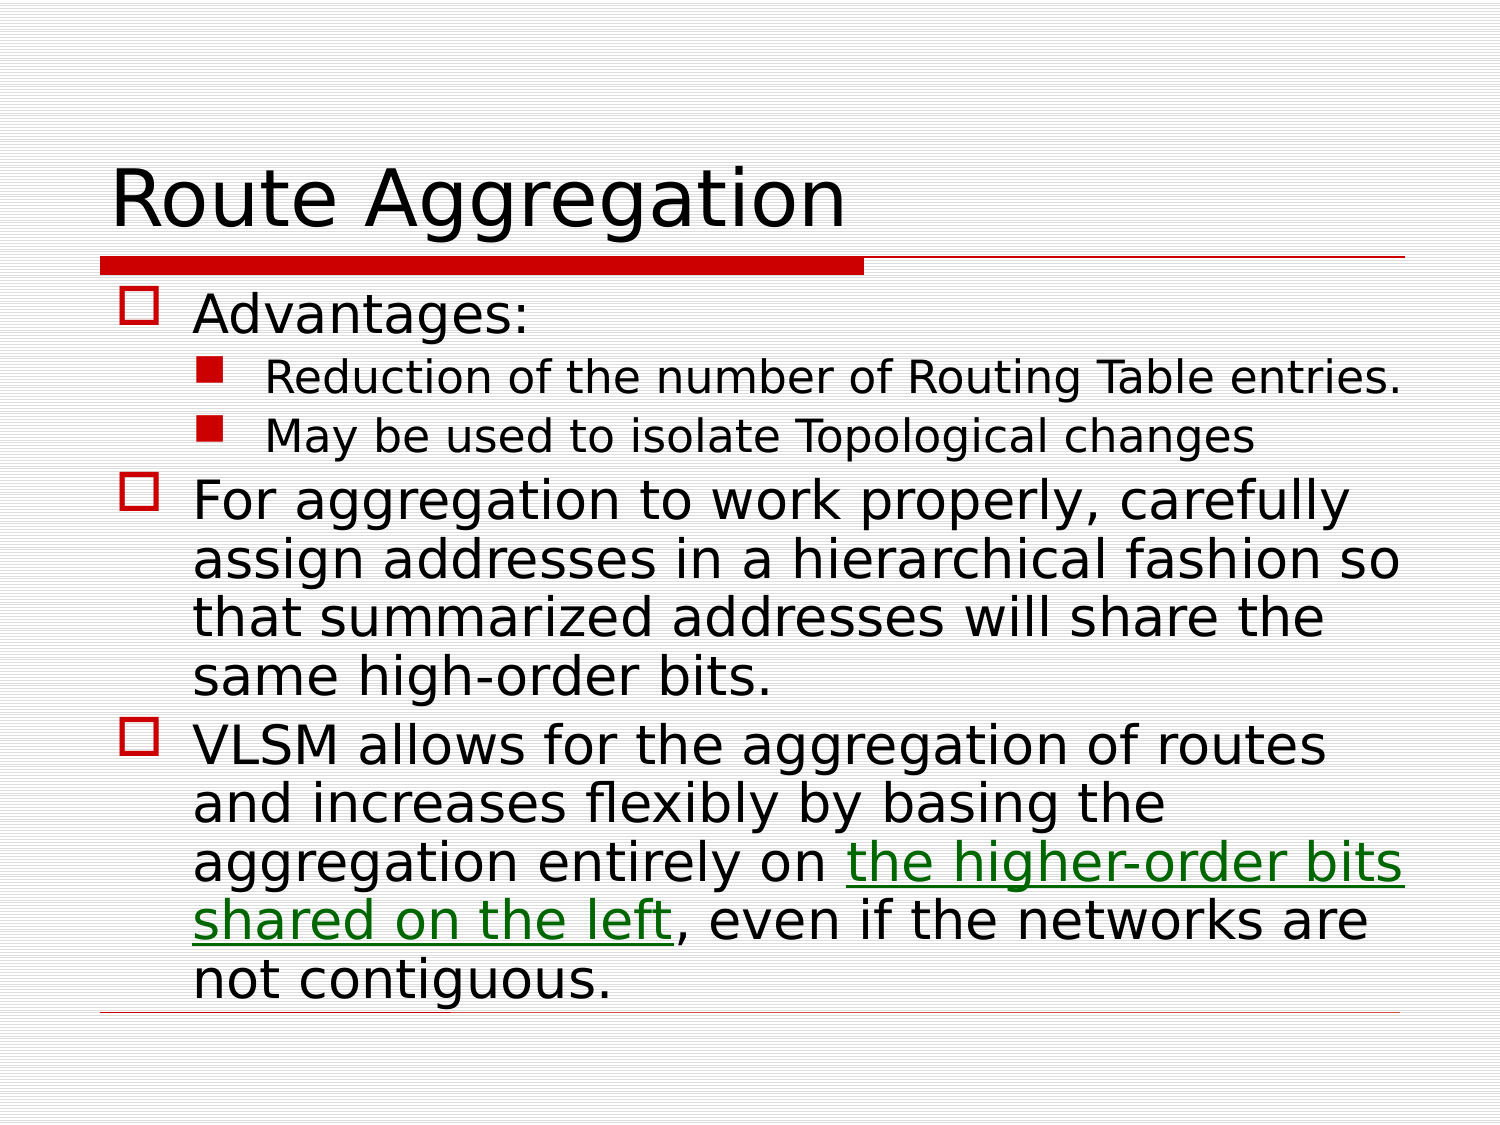

# Route Aggregation
Advantages:
Reduction of the number of Routing Table entries.
May be used to isolate Topological changes
For aggregation to work properly, carefully assign addresses in a hierarchical fashion so that summarized addresses will share the same high-order bits.
VLSM allows for the aggregation of routes and increases flexibly by basing the aggregation entirely on the higher-order bits shared on the left, even if the networks are not contiguous.